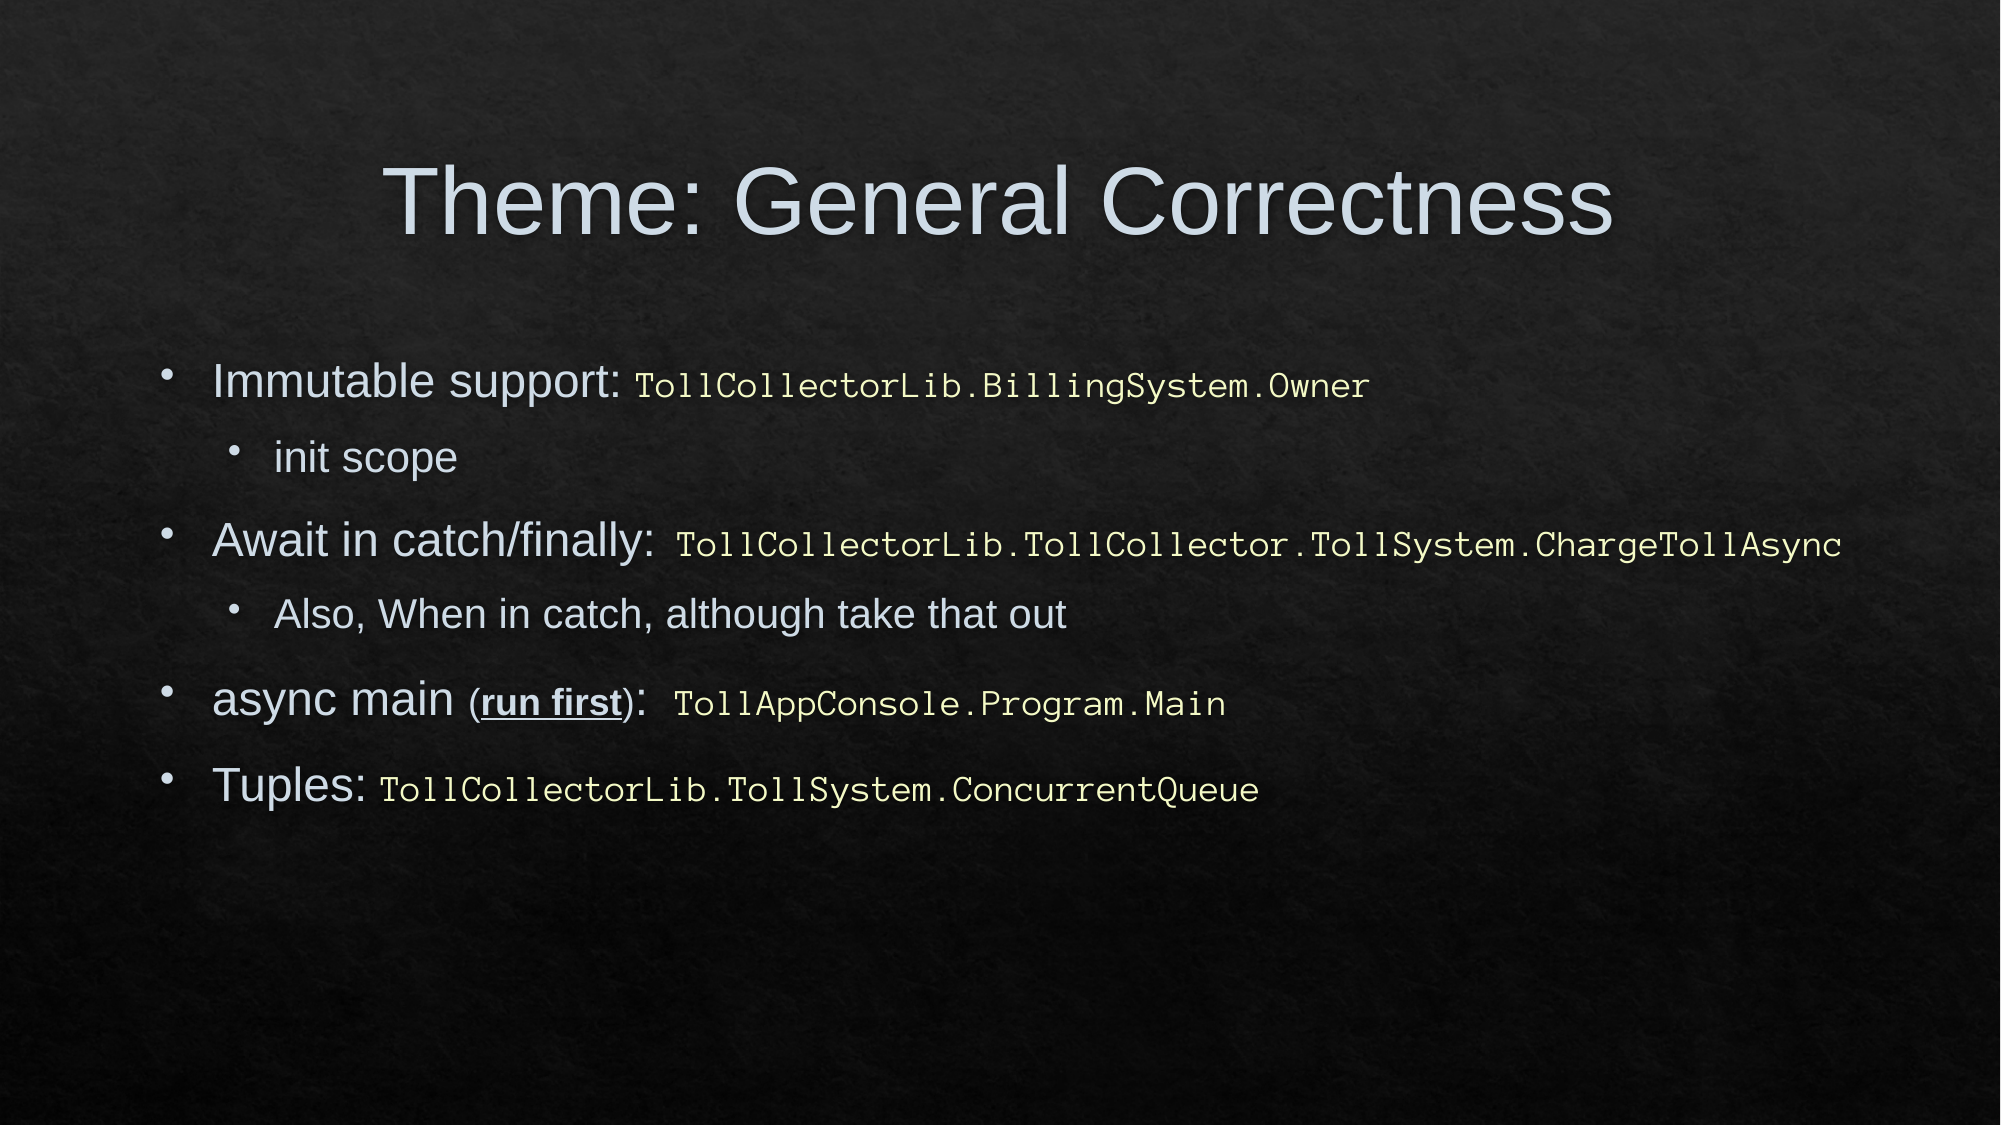

# Theme: General Correctness
Immutable support: TollCollectorLib.BillingSystem.Owner
init scope
Await in catch/finally: TollCollectorLib.TollCollector.TollSystem.ChargeTollAsync
Also, When in catch, although take that out
async main (run first): TollAppConsole.Program.Main
Tuples: TollCollectorLib.TollSystem.ConcurrentQueue